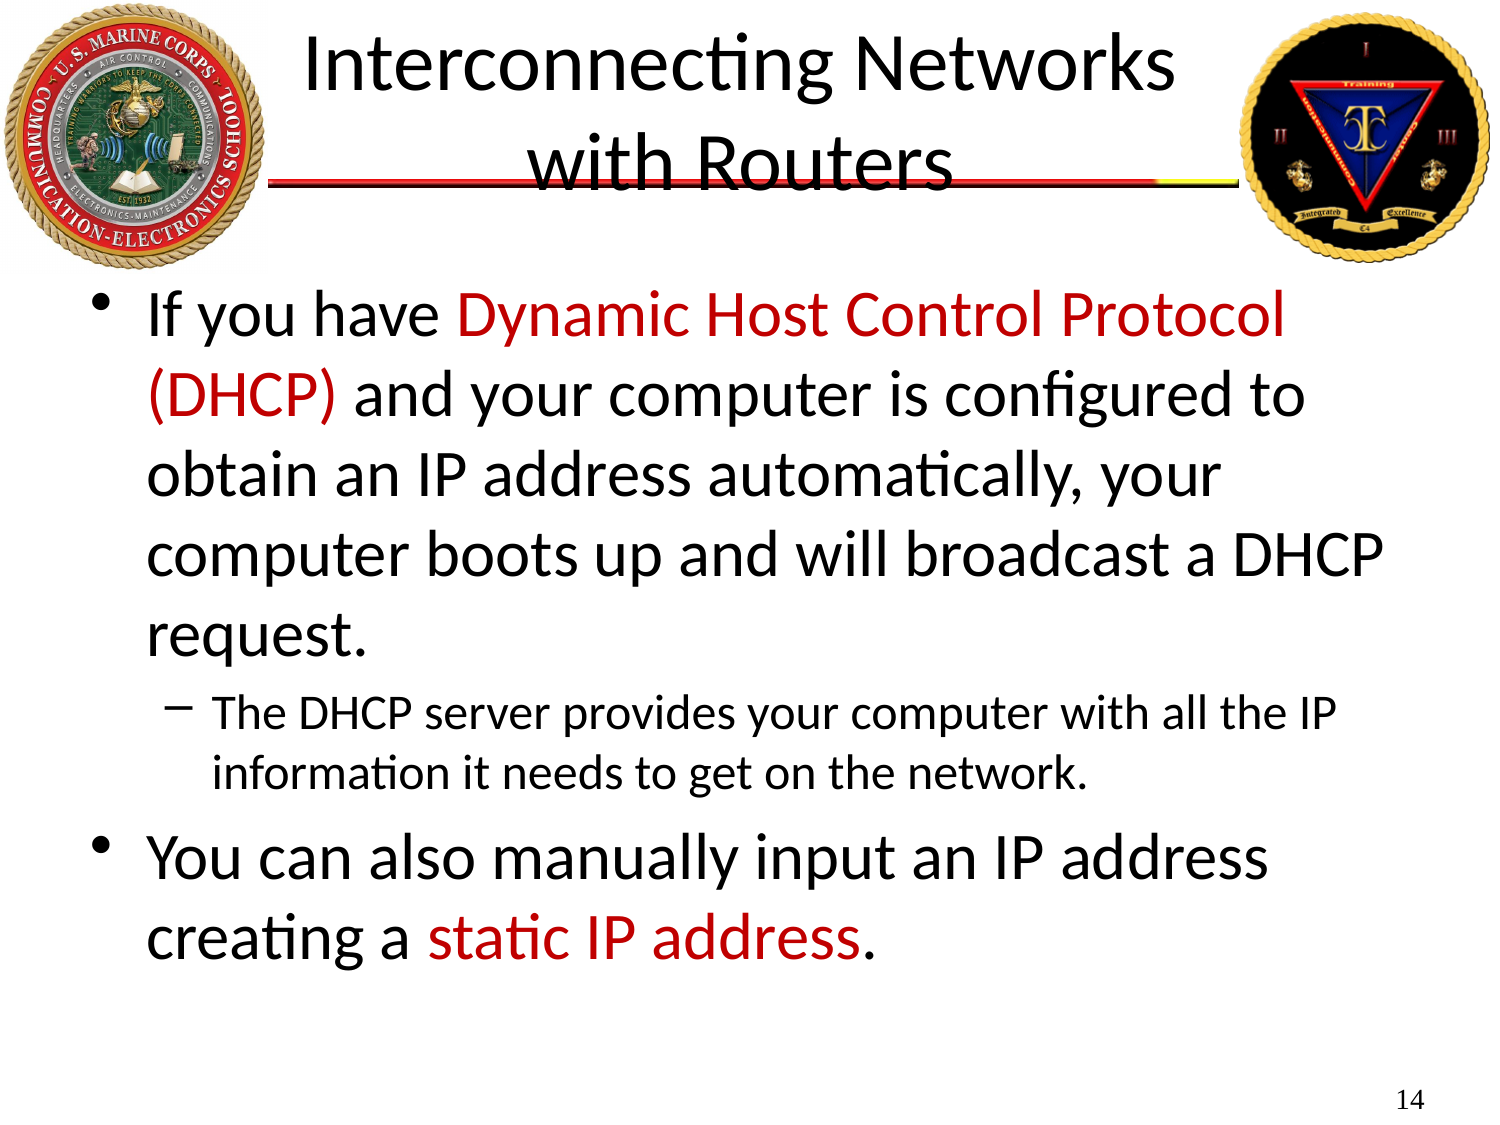

# Interconnecting Networks with Routers
If you have Dynamic Host Control Protocol (DHCP) and your computer is configured to obtain an IP address automatically, your computer boots up and will broadcast a DHCP request.
The DHCP server provides your computer with all the IP information it needs to get on the network.
You can also manually input an IP address creating a static IP address.